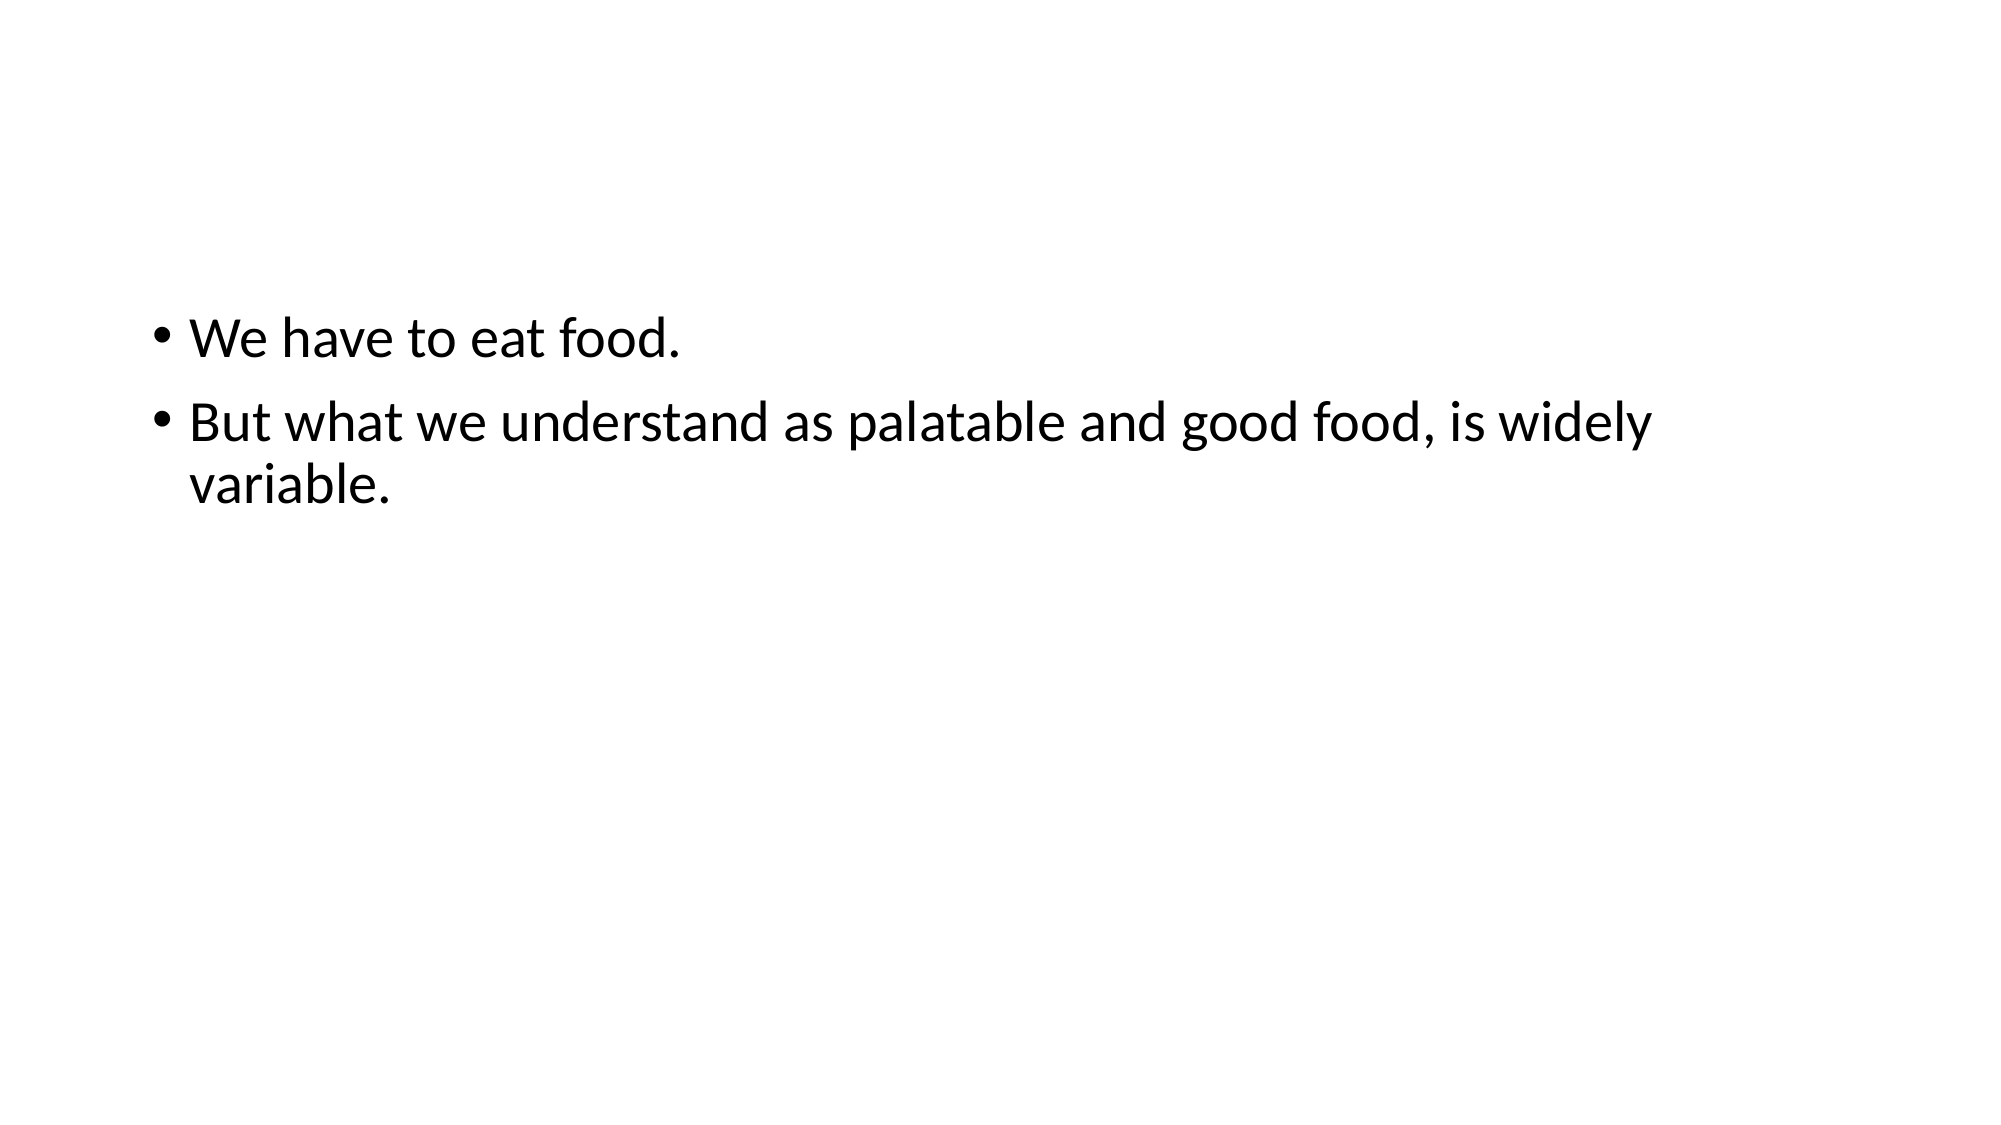

#
We have to eat food.
But what we understand as palatable and good food, is widely variable.